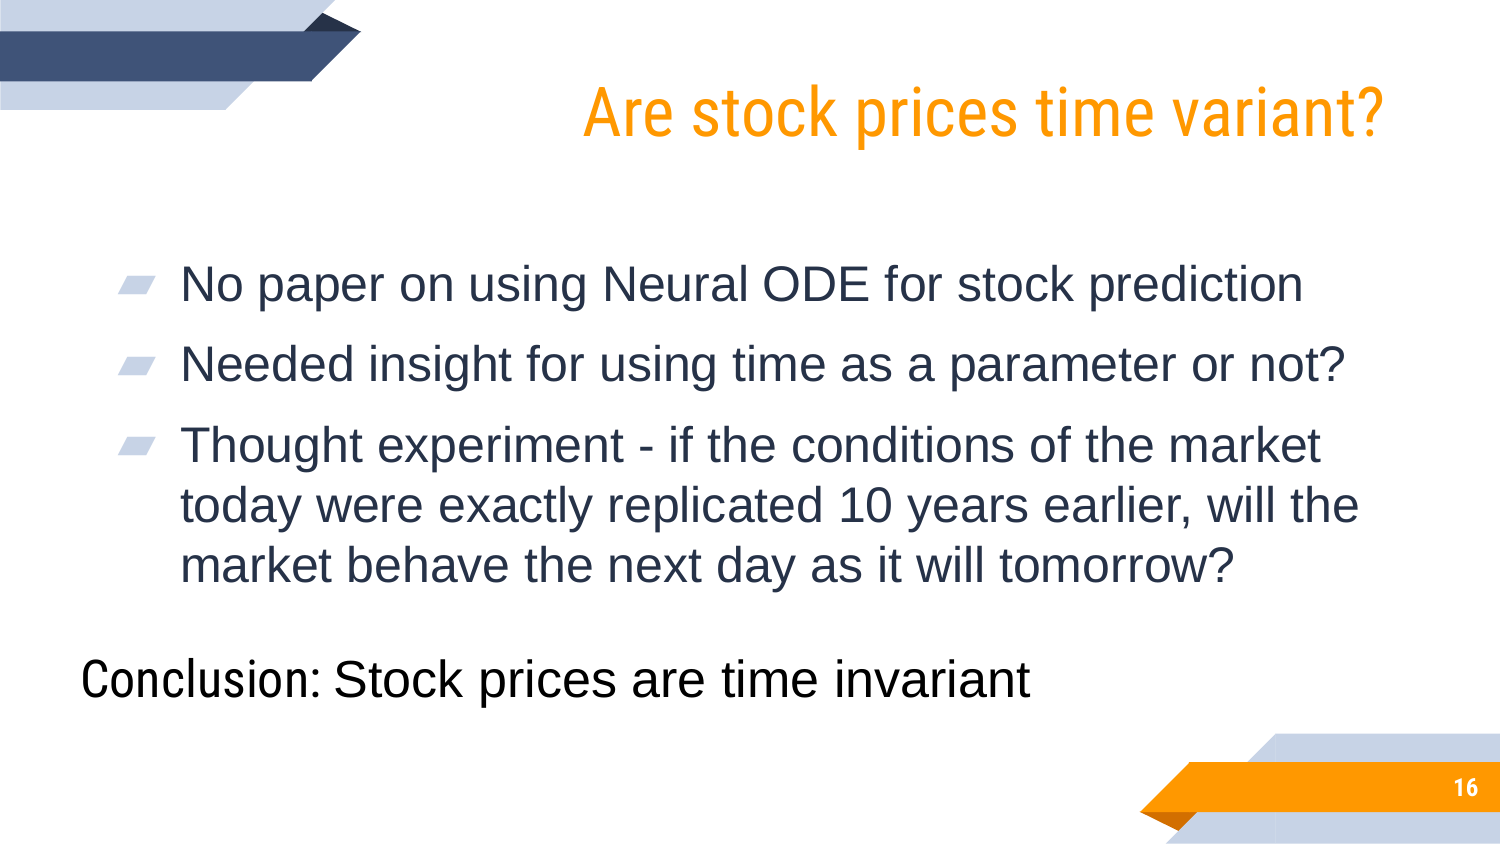

Are stock prices time variant?
No paper on using Neural ODE for stock prediction
Needed insight for using time as a parameter or not?
Thought experiment - if the conditions of the market today were exactly replicated 10 years earlier, will the market behave the next day as it will tomorrow?
Conclusion: Stock prices are time invariant
16